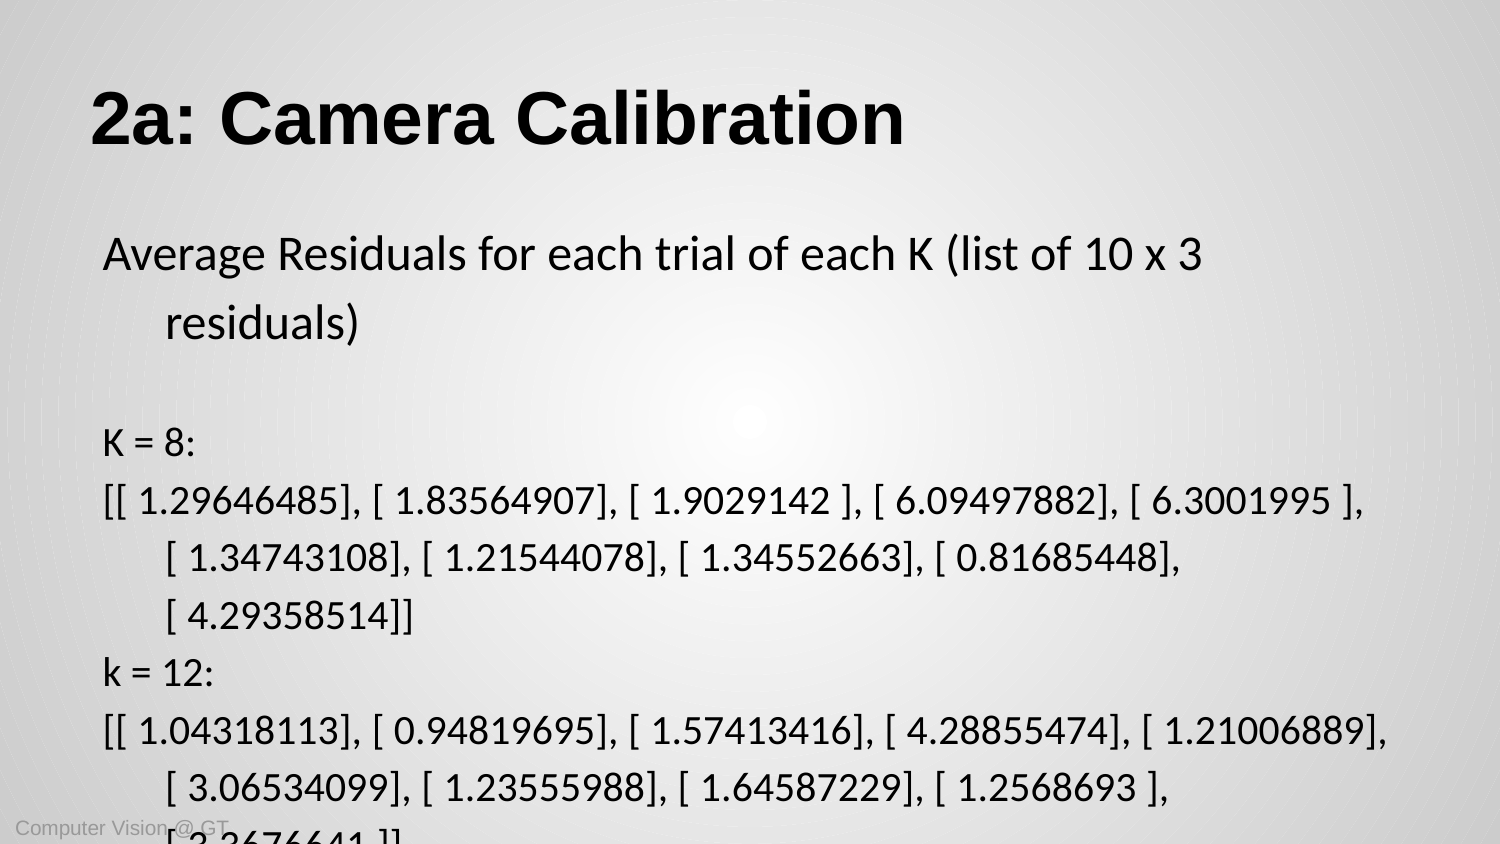

# 2a: Camera Calibration
Average Residuals for each trial of each K (list of 10 x 3 residuals)

K = 8:
[[ 1.29646485], [ 1.83564907], [ 1.9029142 ], [ 6.09497882], [ 6.3001995 ], [ 1.34743108], [ 1.21544078], [ 1.34552663], [ 0.81685448], [ 4.29358514]]
k = 12:
[[ 1.04318113], [ 0.94819695], [ 1.57413416], [ 4.28855474], [ 1.21006889], [ 3.06534099], [ 1.23555988], [ 1.64587229], [ 1.2568693 ], [ 3.3676641 ]]
Computer Vision @ GT